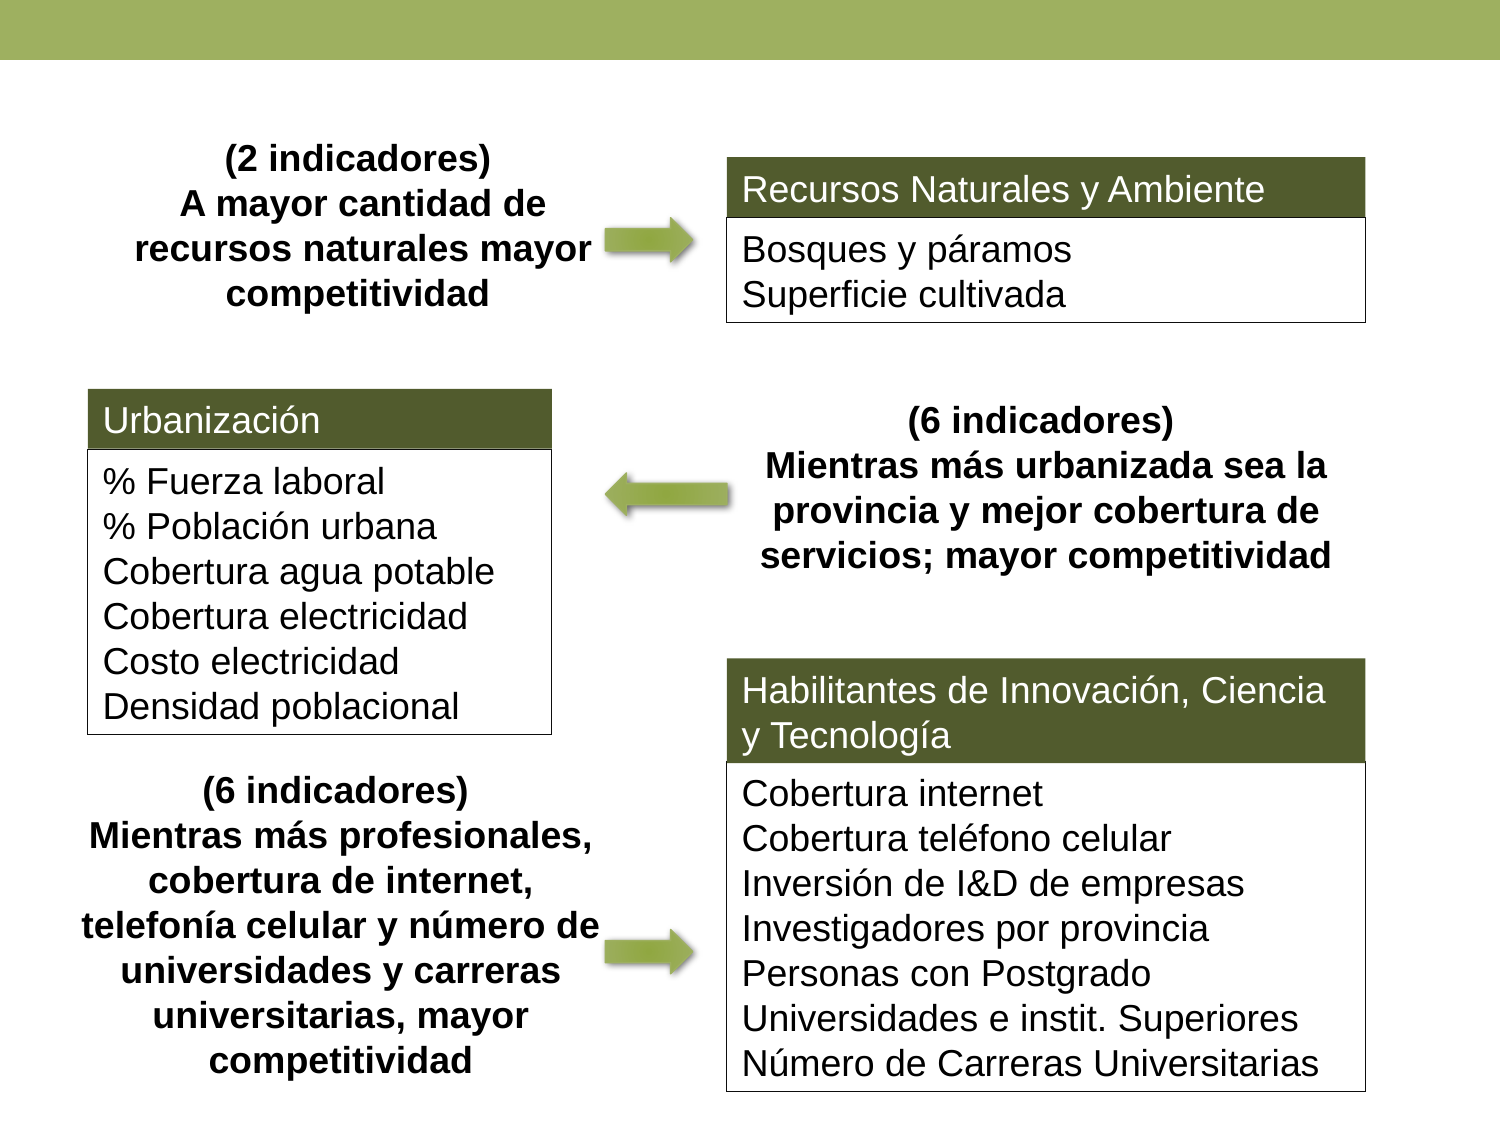

(2 indicadores)
A mayor cantidad de recursos naturales mayor competitividad
Recursos Naturales y Ambiente

Bosques y páramos
Superficie cultivada
Urbanización
(6 indicadores)
Mientras más urbanizada sea la provincia y mejor cobertura de servicios; mayor competitividad
% Fuerza laboral
% Población urbana
Cobertura agua potable
Cobertura electricidad
Costo electricidad
Densidad poblacional

Habilitantes de Innovación, Ciencia y Tecnología
(6 indicadores)
Mientras más profesionales, cobertura de internet, telefonía celular y número de universidades y carreras universitarias, mayor competitividad
Cobertura internet
Cobertura teléfono celular
Inversión de I&D de empresas
Investigadores por provincia
Personas con Postgrado
Universidades e instit. Superiores
Número de Carreras Universitarias